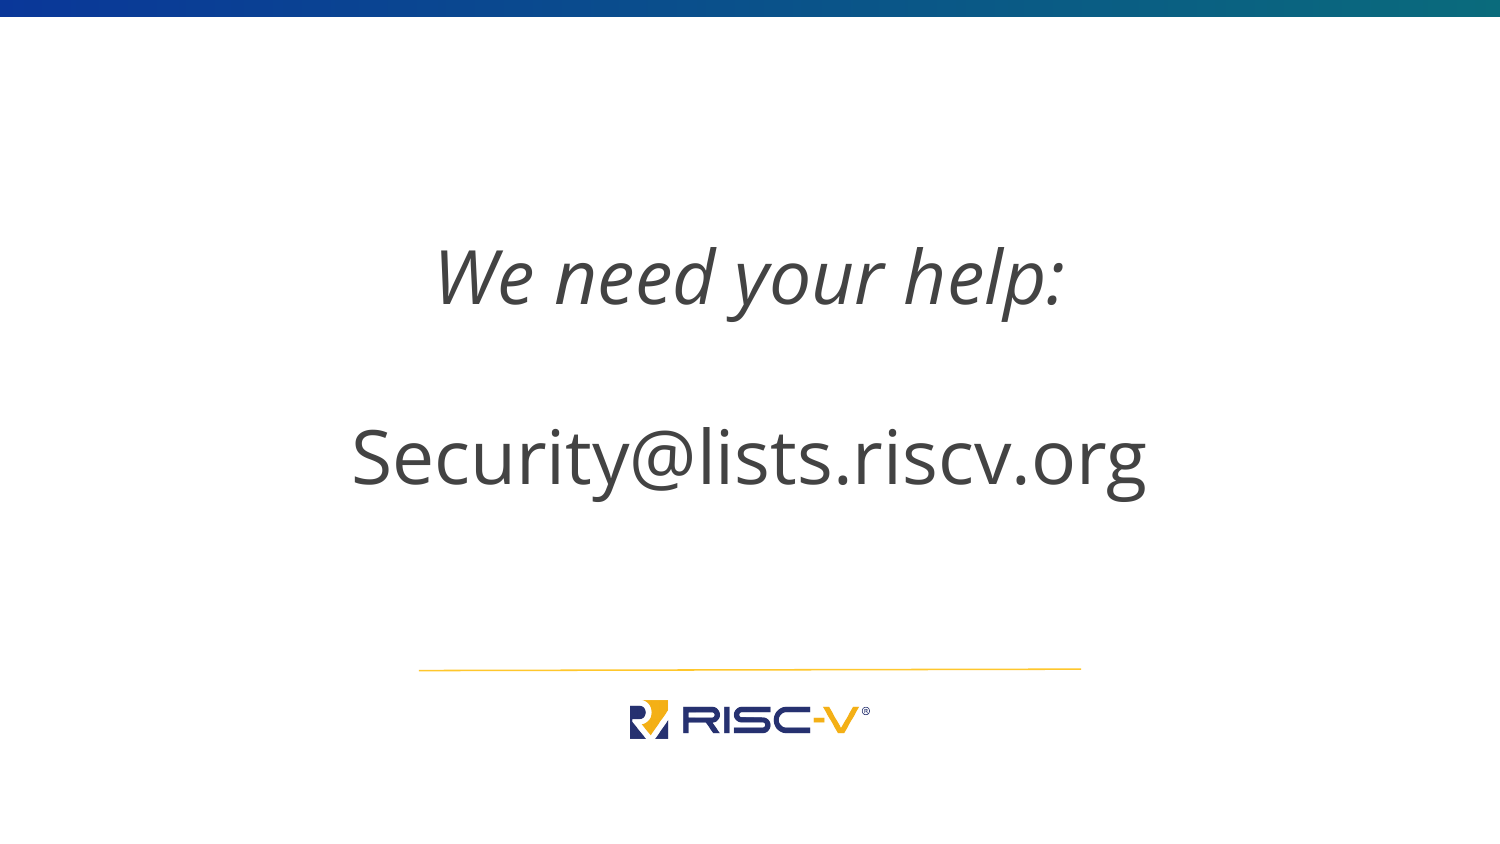

# We need your help: Security@lists.riscv.org
18